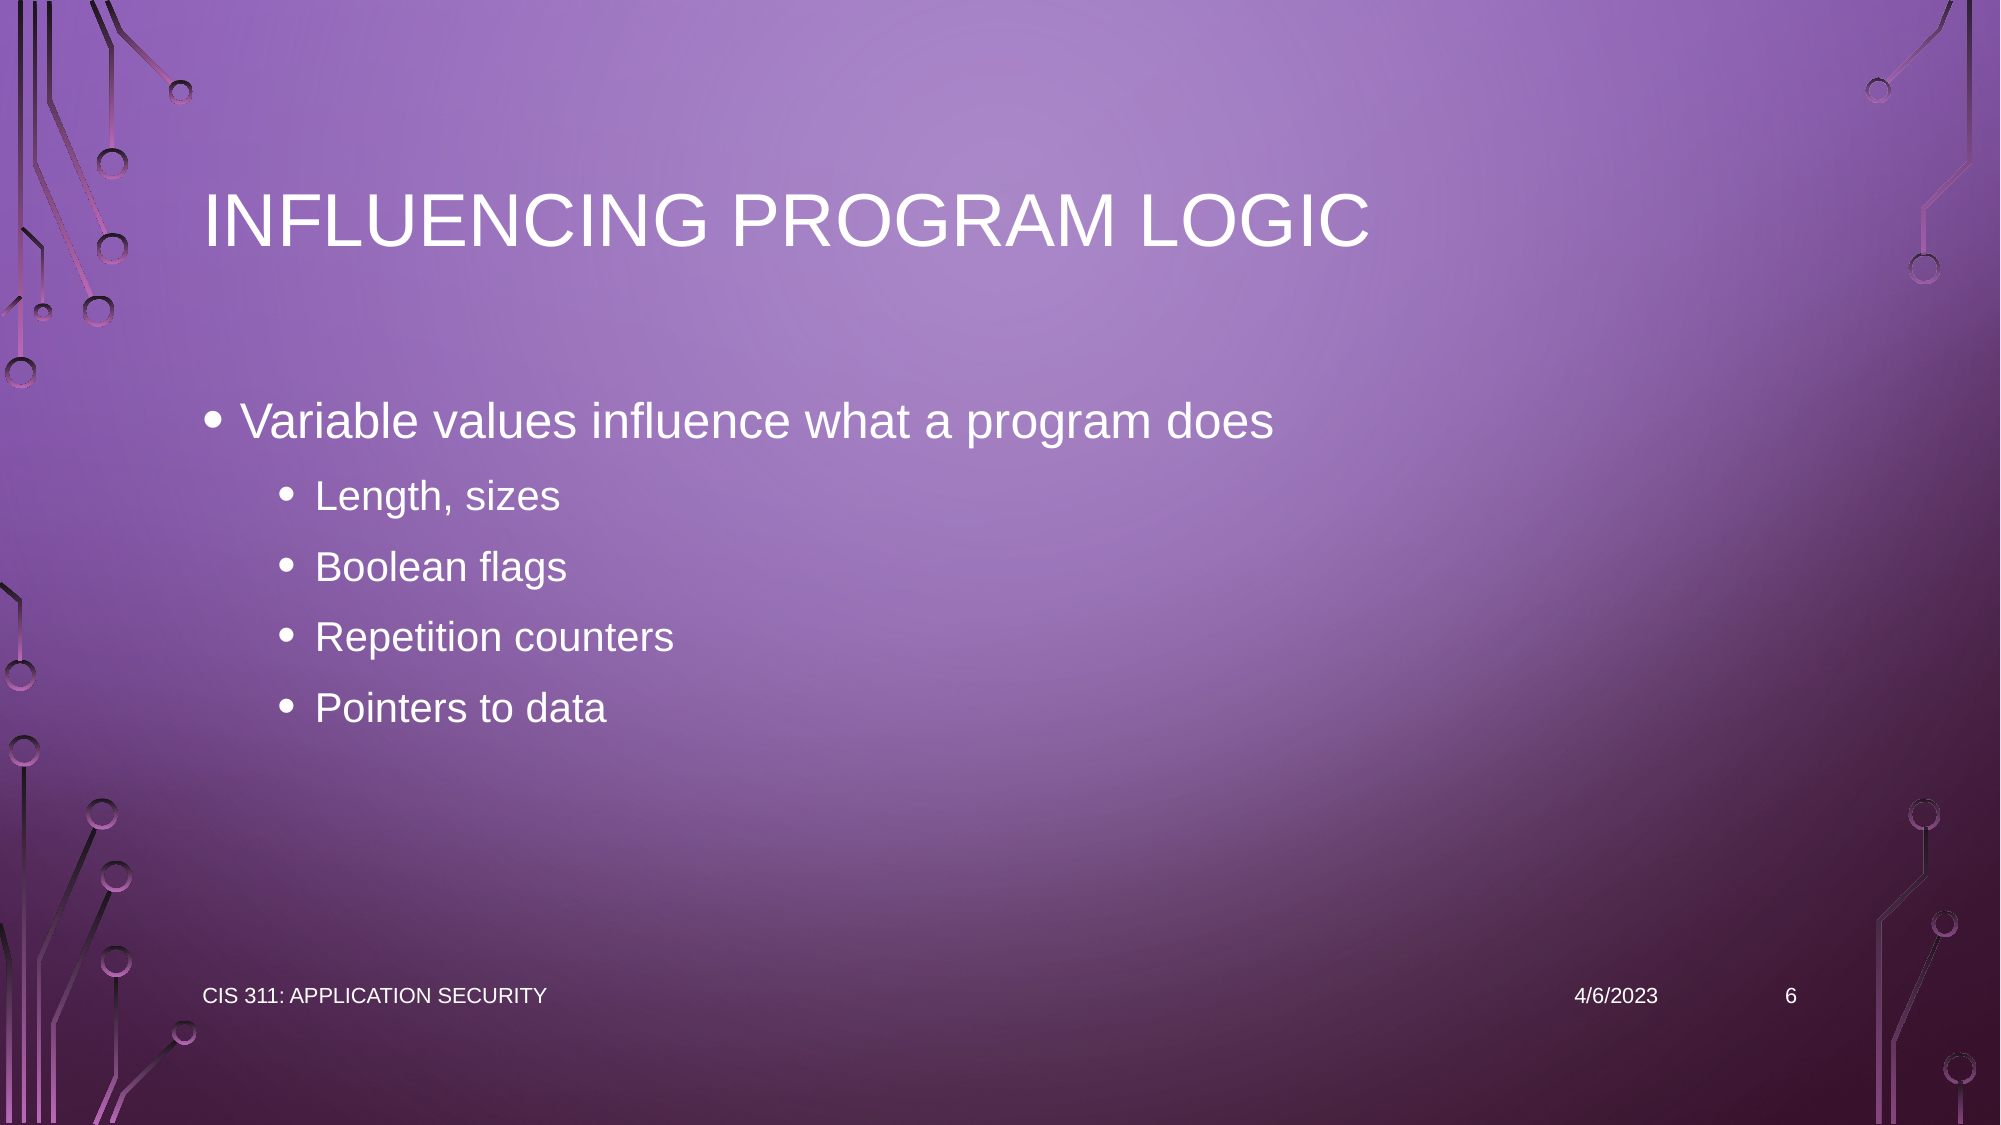

# Influencing program logic
Variable values influence what a program does
Length, sizes
Boolean flags
Repetition counters
Pointers to data
6
CIS 311: Application Security
4/6/2023